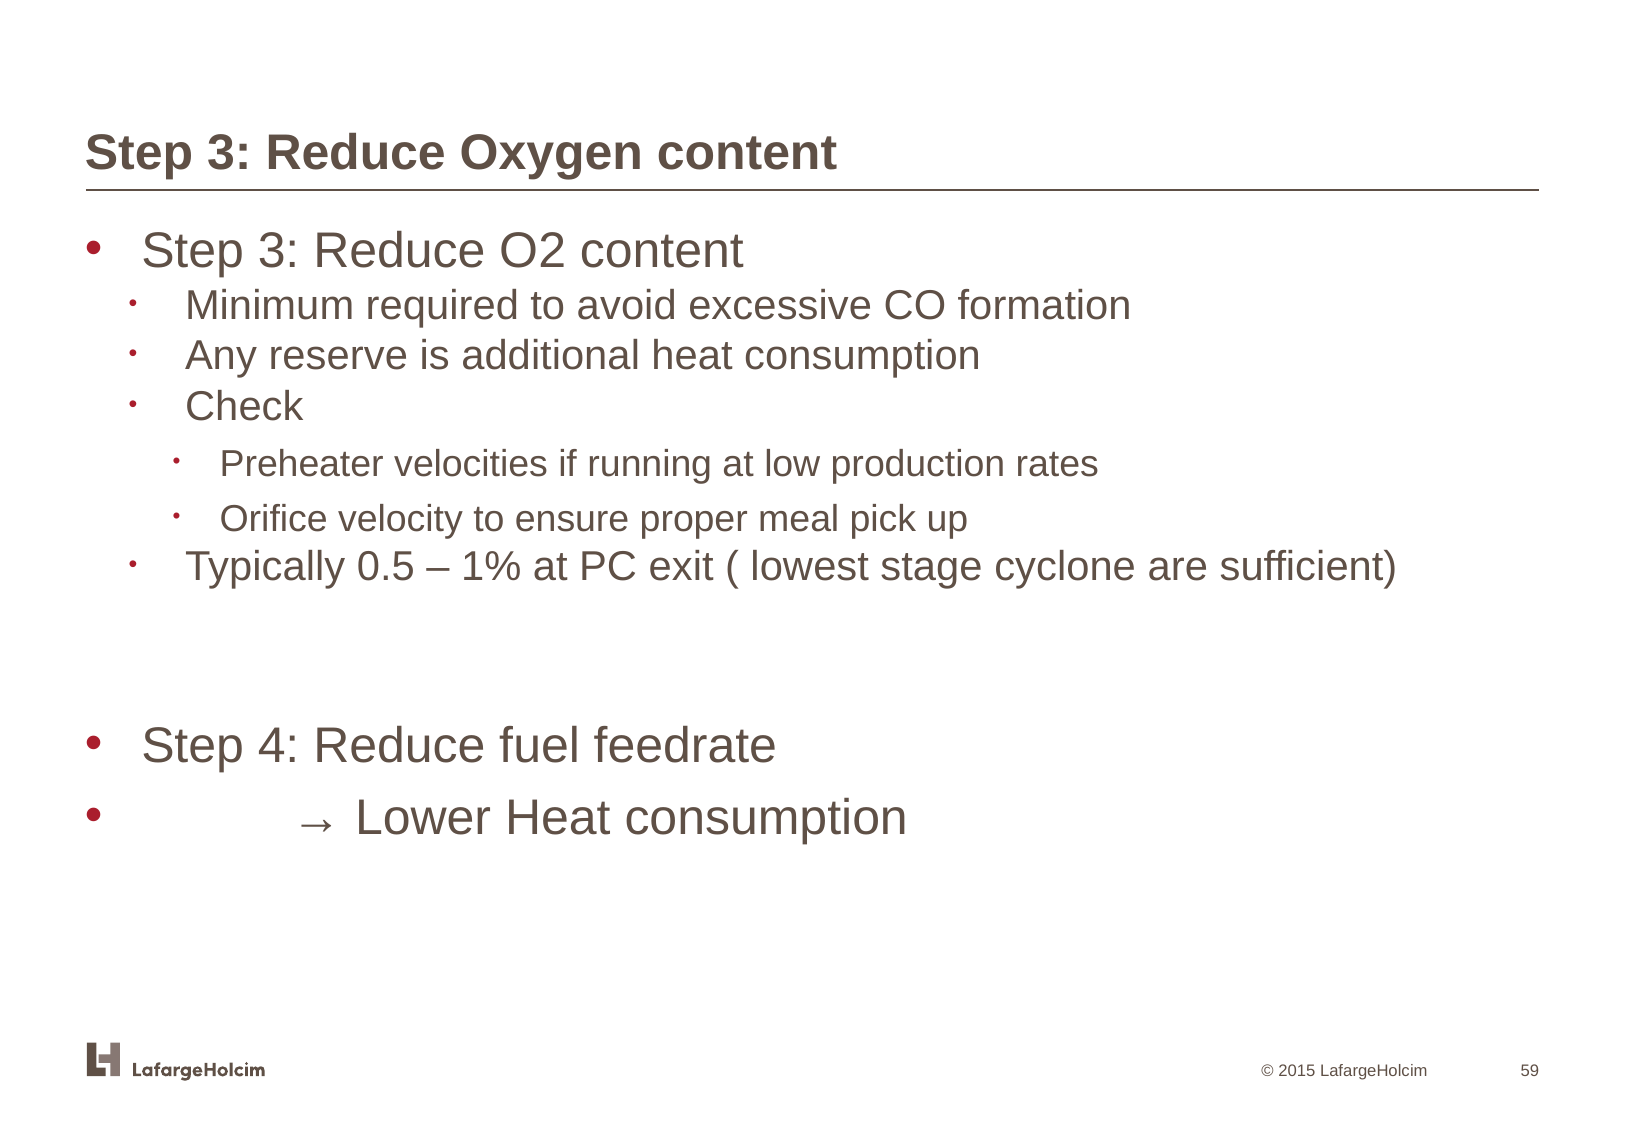

Step 3: Reduce Oxygen content
Step 3: Reduce O2 content
Minimum required to avoid excessive CO formation
Any reserve is additional heat consumption
Check
Preheater velocities if running at low production rates
Orifice velocity to ensure proper meal pick up
Typically 0.5 – 1% at PC exit ( lowest stage cyclone are sufficient)

Step 4: Reduce fuel feedrate
	→ Lower Heat consumption

59